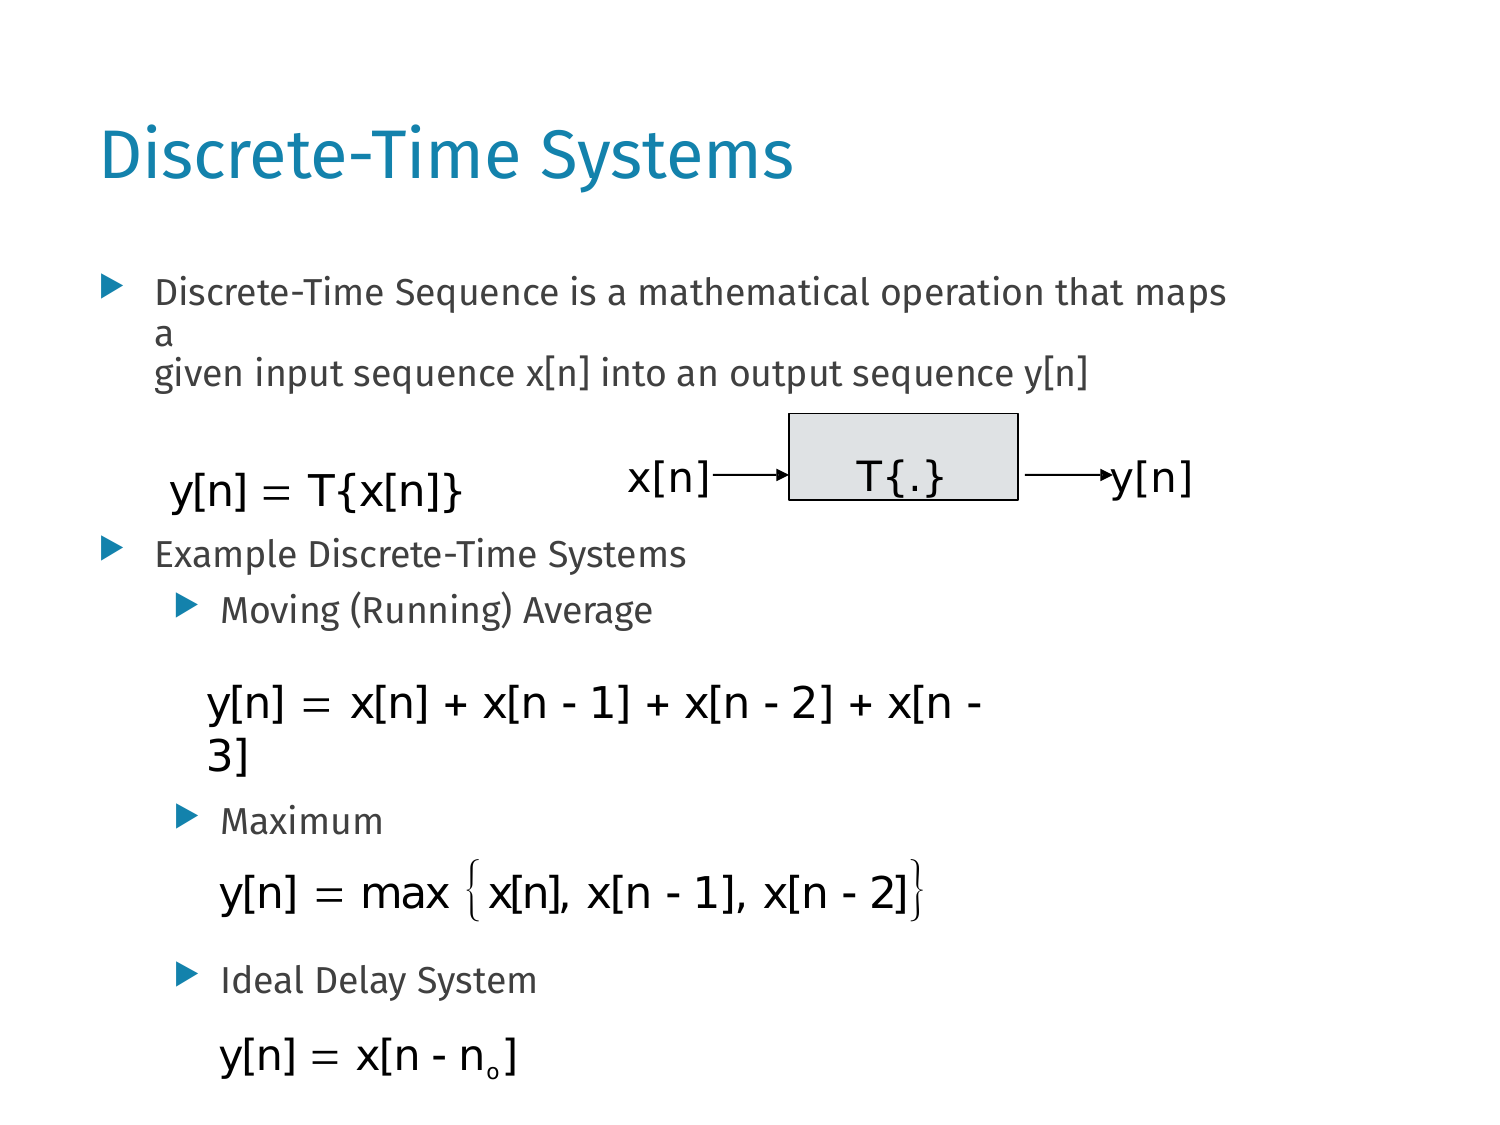

# Discrete-Time Systems
Discrete-Time Sequence is a mathematical operation that maps a
given input sequence x[n] into an output sequence y[n]
T{.}
x[n]
y[n]
y[n] = T{x[n]}

Example Discrete-Time Systems
Moving (Running) Average
y[n] = x[n] + x[n − 1] + x[n − 2] + x[n − 3]
Maximum
y[n] = max {x[n], x[n − 1], x[n − 2]}
Ideal Delay System
y[n] = x[n − no]